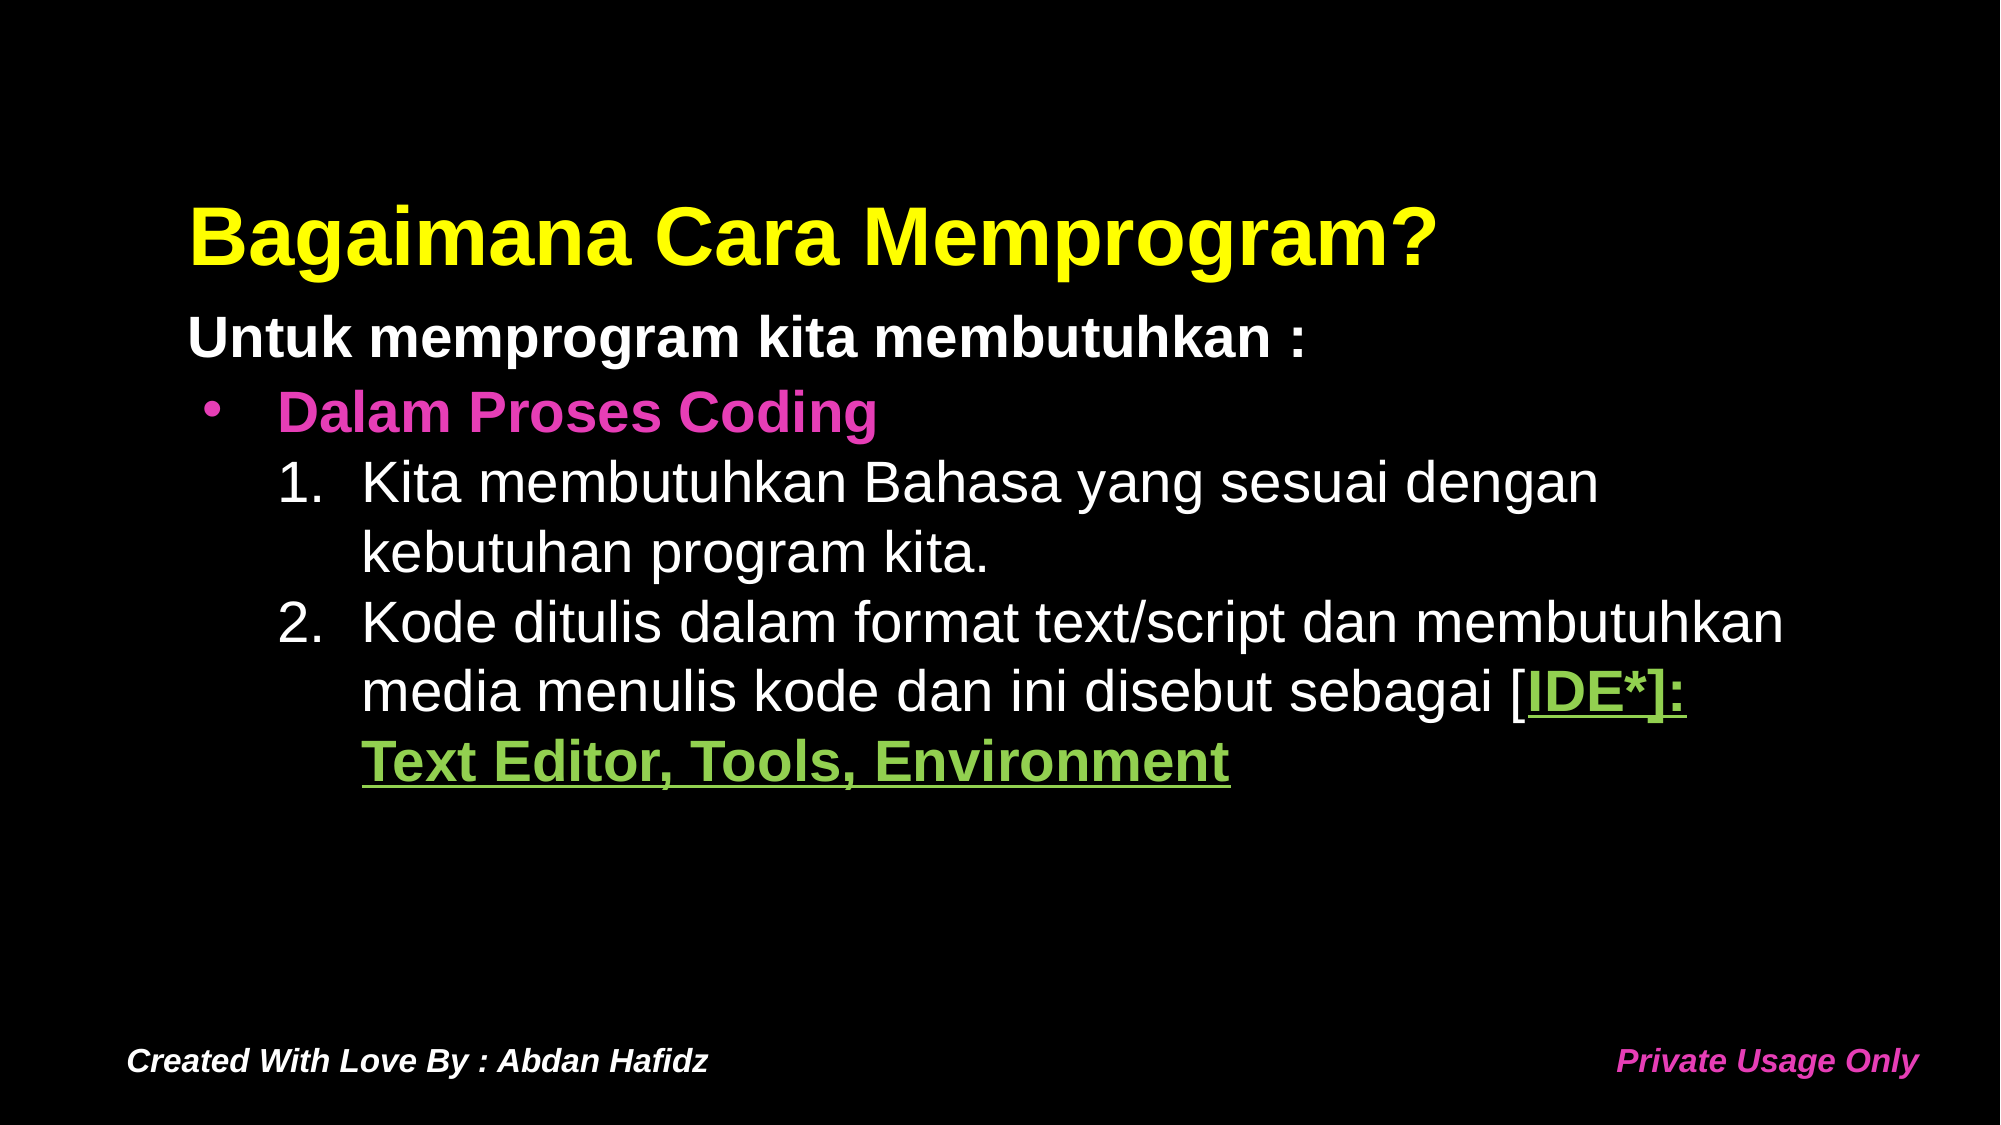

# Bagaimana Cara Memprogram?
Untuk memprogram kita membutuhkan :

Dalam Proses Coding
Kita membutuhkan Bahasa yang sesuai dengan kebutuhan program kita.
Kode ditulis dalam format text/script dan membutuhkan media menulis kode dan ini disebut sebagai [IDE*]: Text Editor, Tools, Environment
Created With Love By : Abdan Hafidz
Private Usage Only